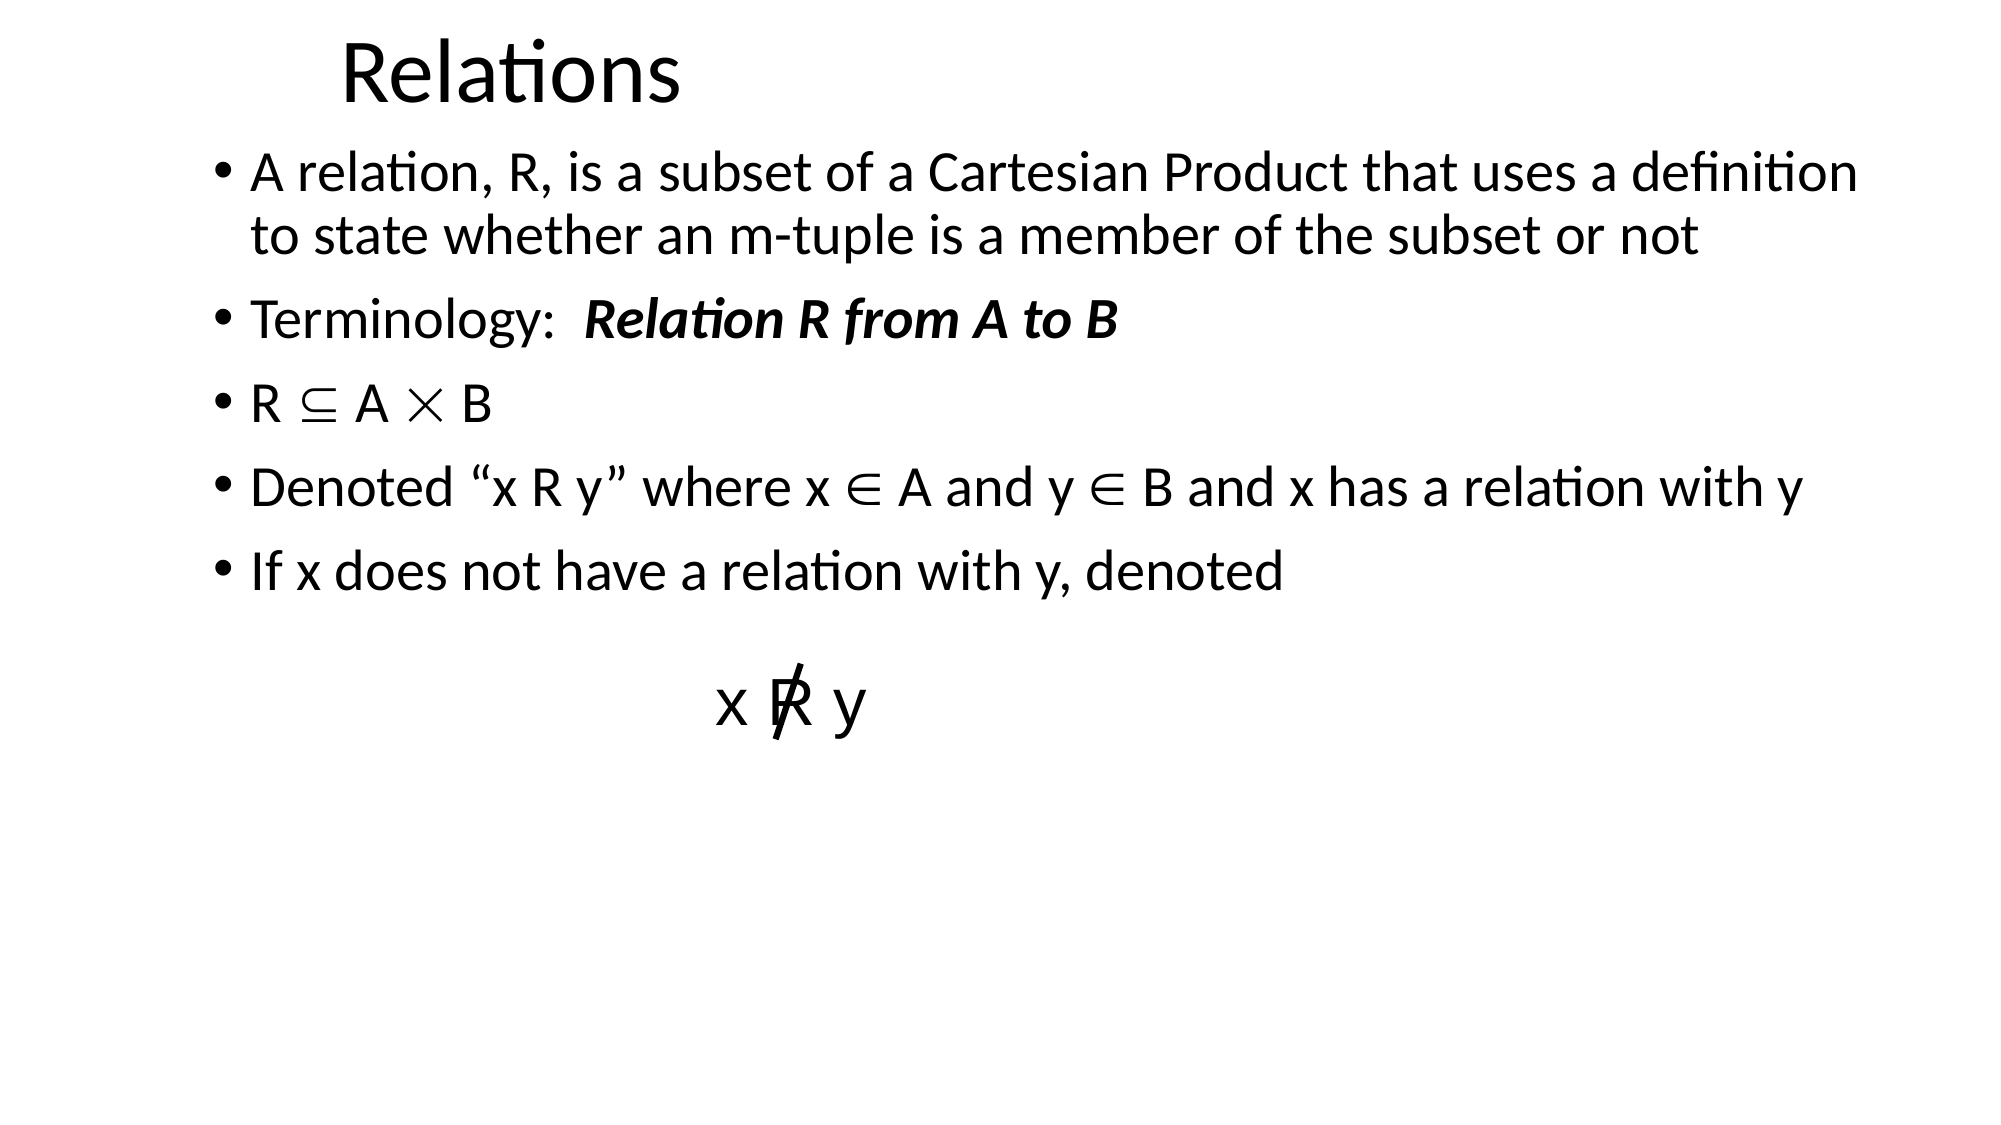

# Relations
A relation, R, is a subset of a Cartesian Product that uses a definition to state whether an m-tuple is a member of the subset or not
Terminology:  Relation R from A to B
R ⊆ A × B
Denoted “x R y” where x ∈ A and y ∈ B and x has a relation with y
If x does not have a relation with y, denoted
x R y